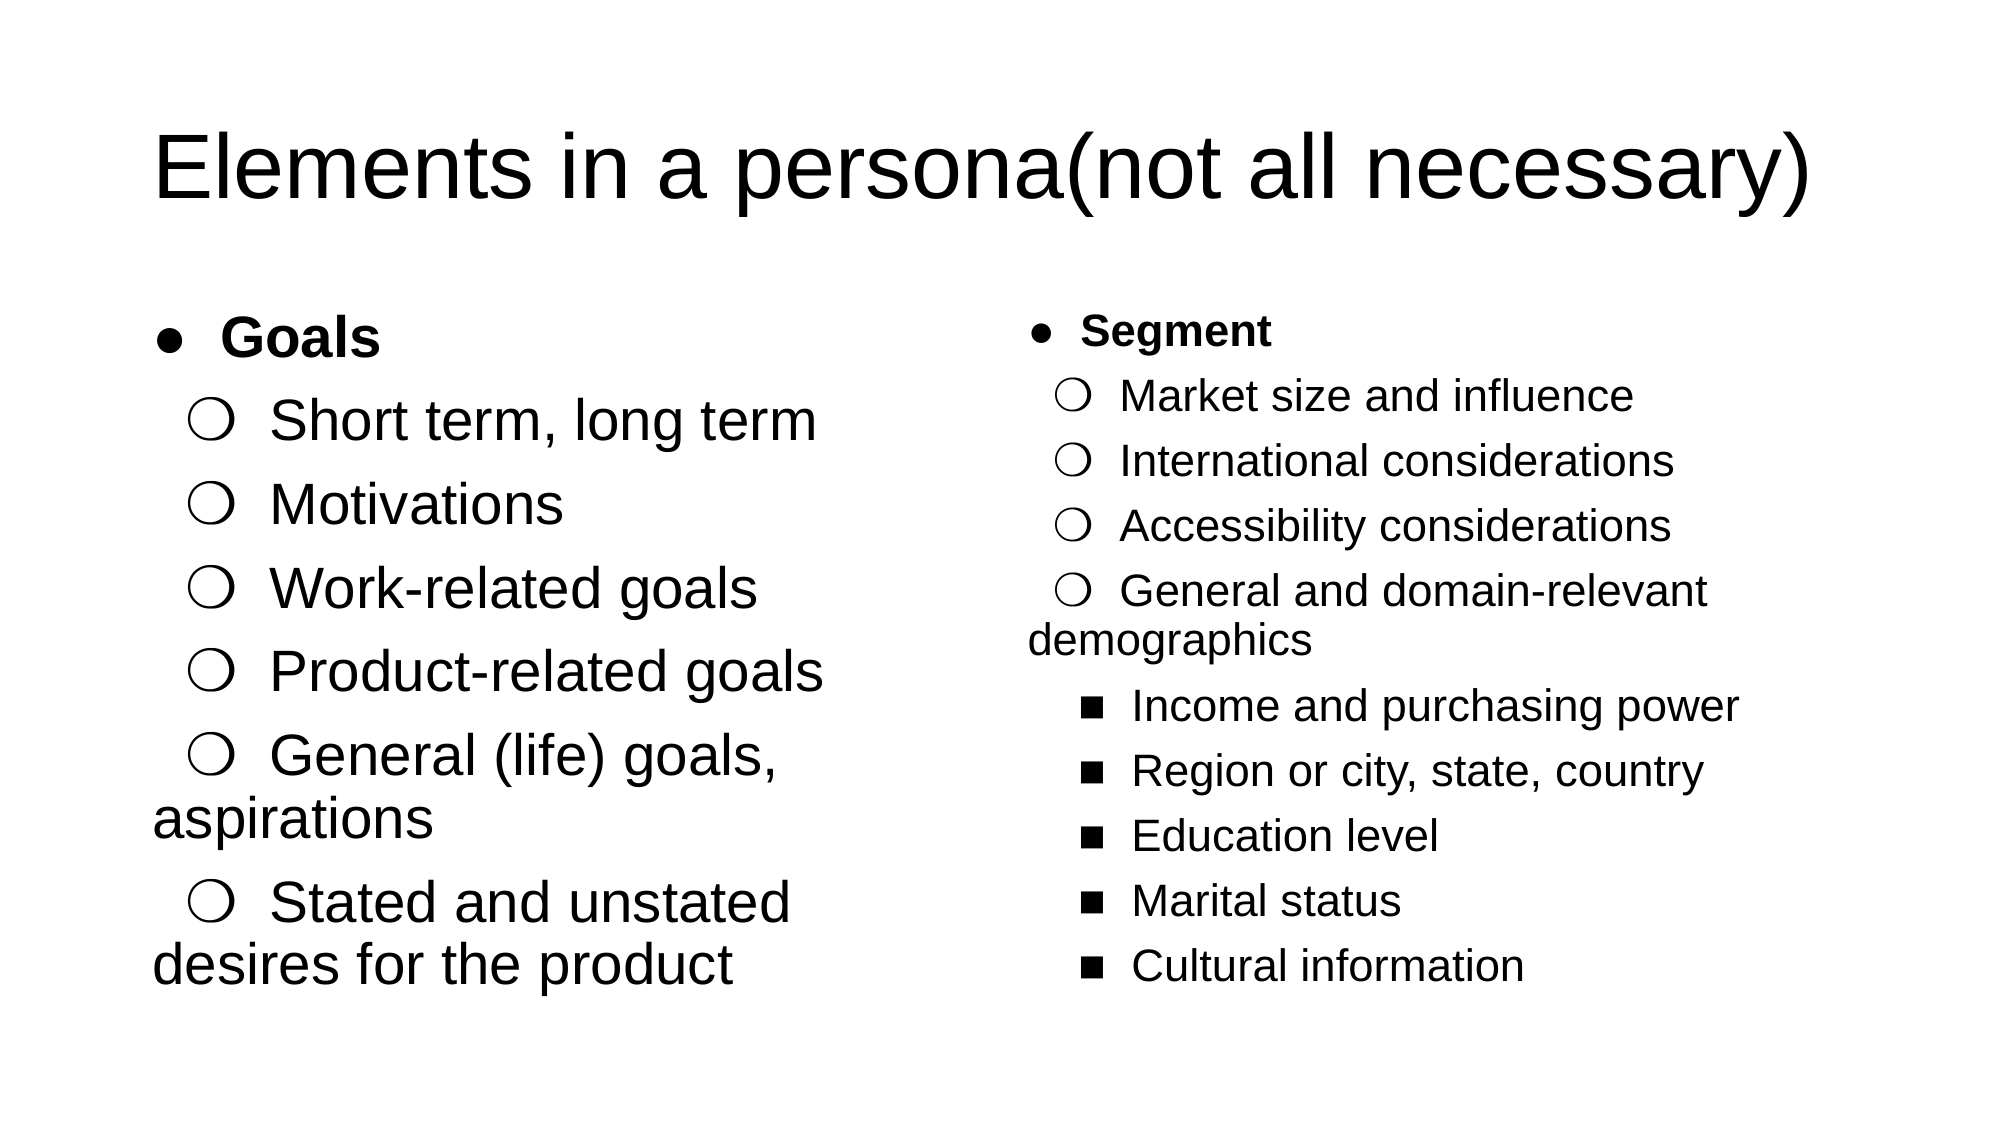

# Elements in a persona(not all necessary)
●  Goals
  ❍  Short term, long term
  ❍  Motivations
  ❍  Work-related goals
  ❍  Product-related goals
  ❍  General (life) goals, aspirations
  ❍  Stated and unstated desires for the product

●  Segment
  ❍  Market size and influence
  ❍  International considerations
  ❍  Accessibility considerations
  ❍  General and domain-relevant demographics
    ■  Income and purchasing power
    ■  Region or city, state, country
    ■  Education level
    ■  Marital status
    ■  Cultural information